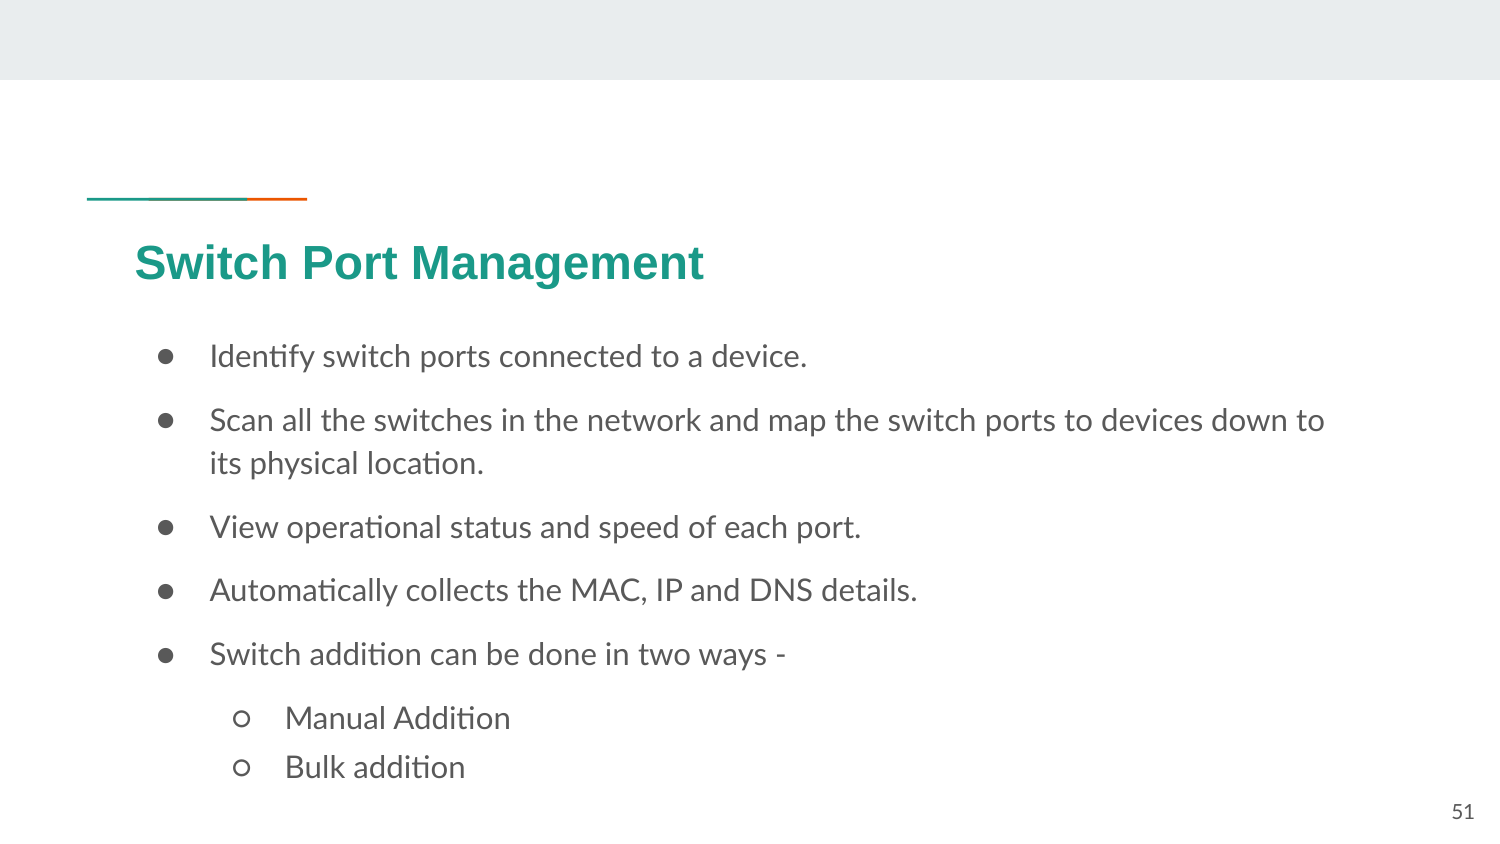

# Switch Port Management
Identify switch ports connected to a device.
Scan all the switches in the network and map the switch ports to devices down to its physical location.
View operational status and speed of each port.
Automatically collects the MAC, IP and DNS details.
Switch addition can be done in two ways -
Manual Addition
Bulk addition
51